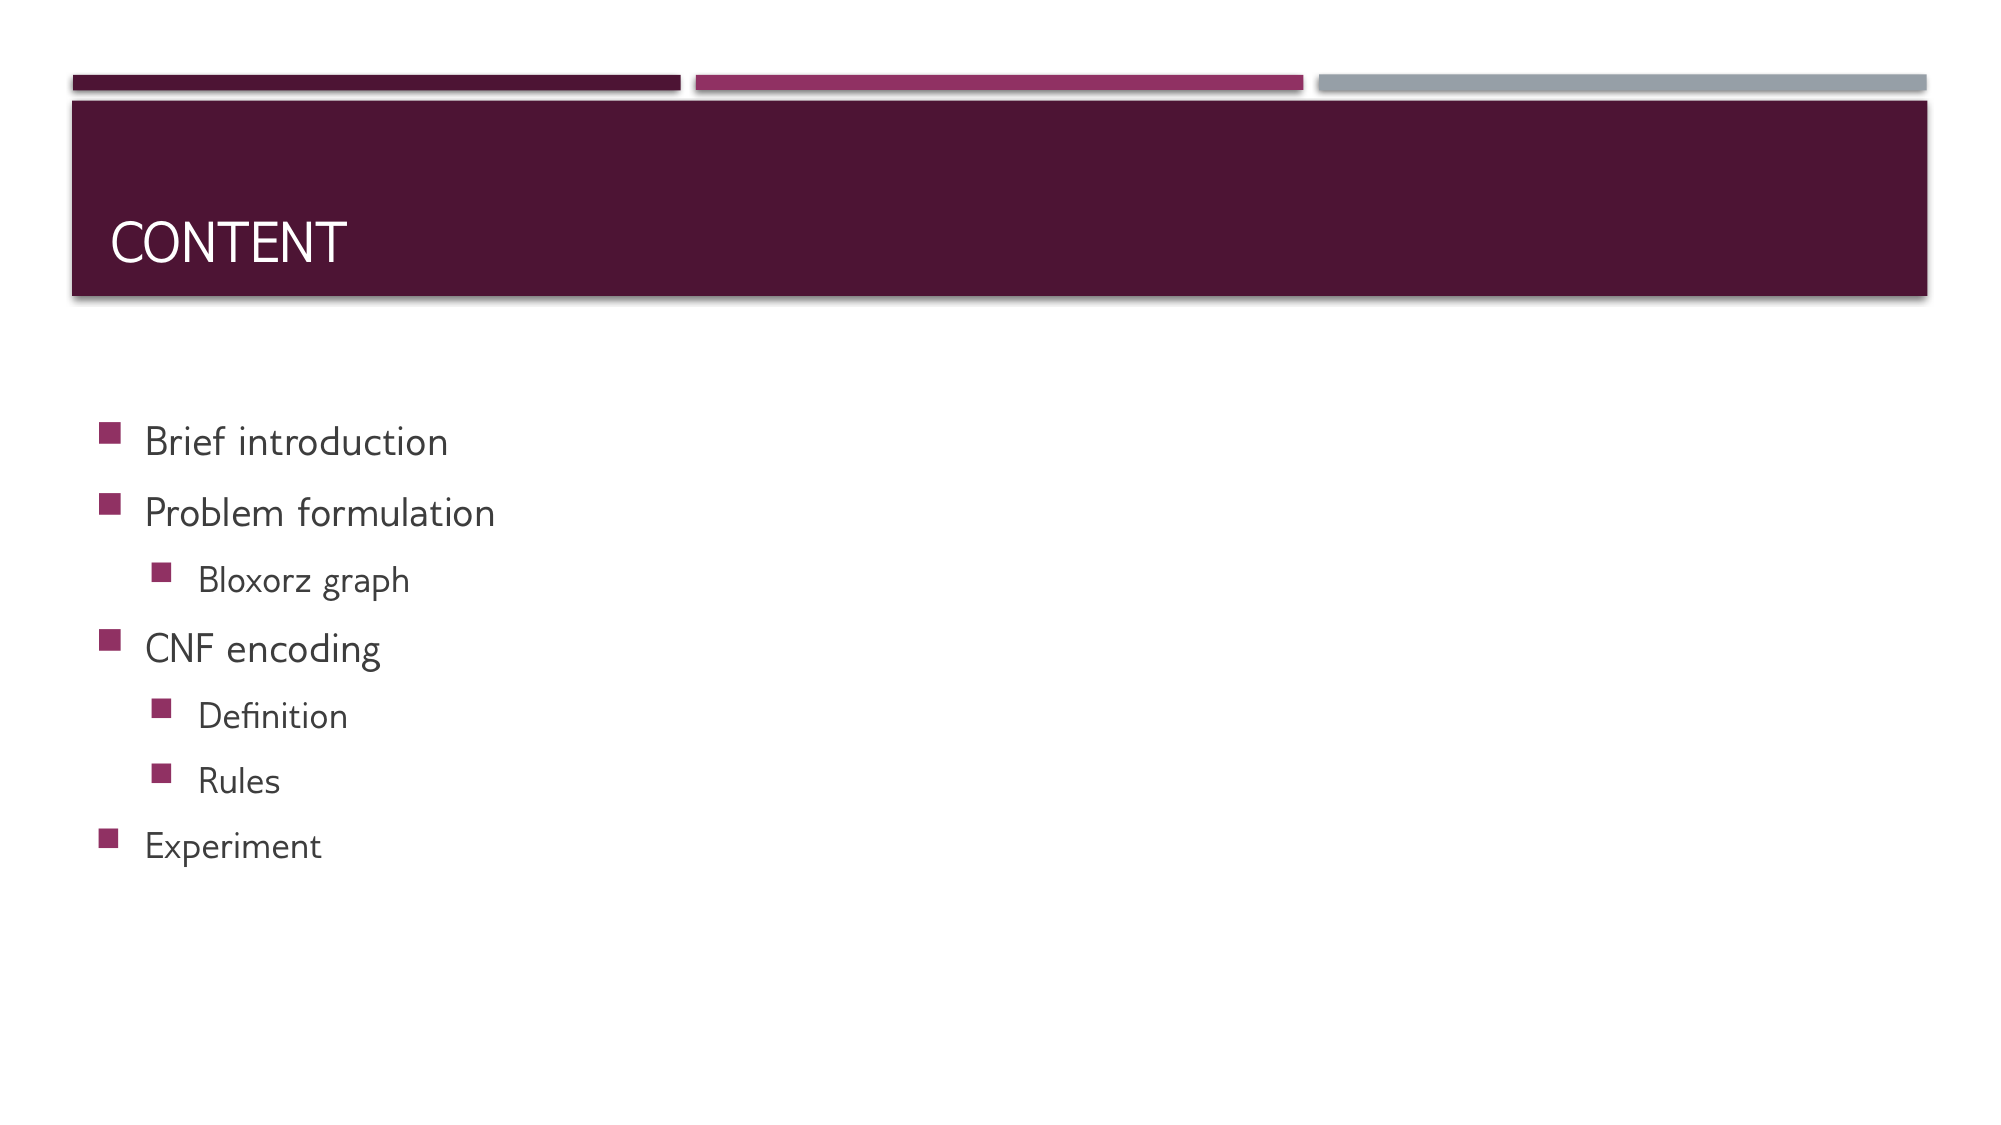

# CONTENT
Brief introduction
Problem formulation
Bloxorz graph
CNF encoding
Definition
Rules
Experiment